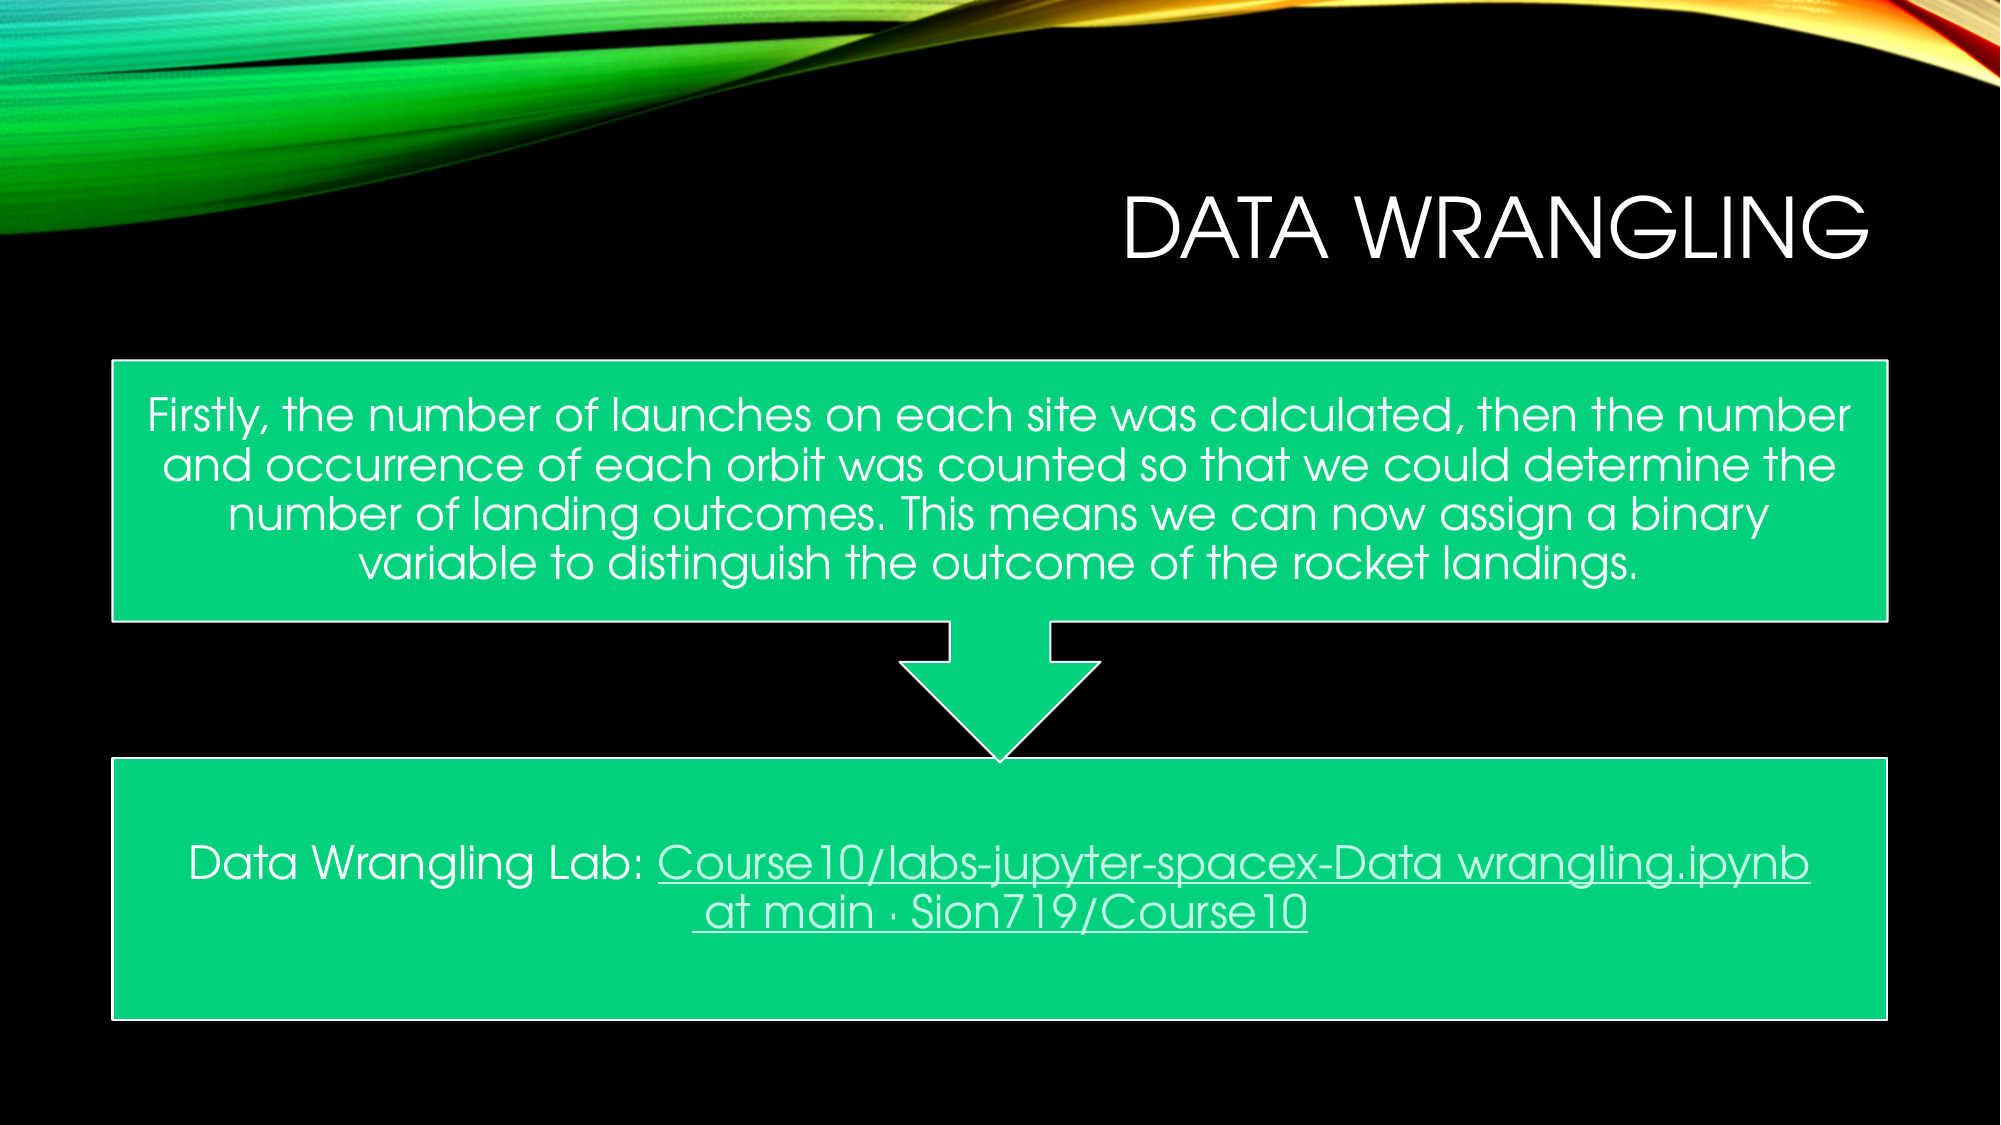

# Data wrangling
Data Wrangling Lab: Course10/labs-jupyter-spacex-Data wrangling.ipynb at main · Sion719/Course10
Firstly, the number of launches on each site was calculated, then the number and occurrence of each orbit was counted so that we could determine the number of landing outcomes. This means we can now assign a binary variable to distinguish the outcome of the rocket landings.